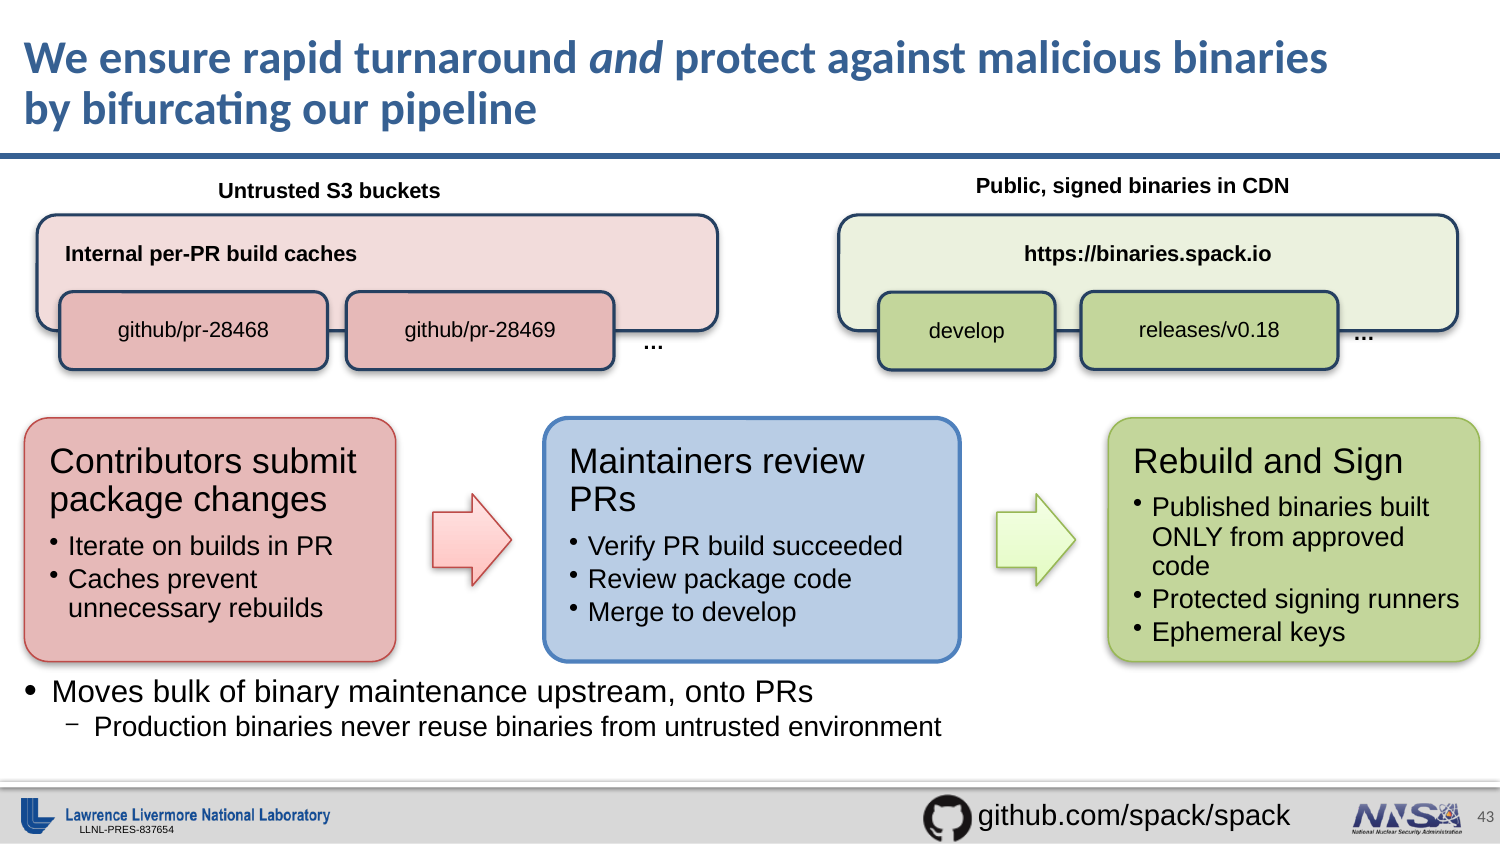

# We ensure rapid turnaround and protect against malicious binaries by bifurcating our pipeline
Public, signed binaries in CDN
https://binaries.spack.io
Untrusted S3 buckets
Internal per-PR build caches
releases/v0.18
github/pr-28468
github/pr-28469
develop
…
…
Contributors submit package changes
Iterate on builds in PR
Caches prevent unnecessary rebuilds

Maintainers review PRs
Verify PR build succeeded
Review package code
Merge to develop

Rebuild and Sign
Published binaries built ONLY from approved code
Protected signing runners
Ephemeral keys
Moves bulk of binary maintenance upstream, onto PRs
Production binaries never reuse binaries from untrusted environment